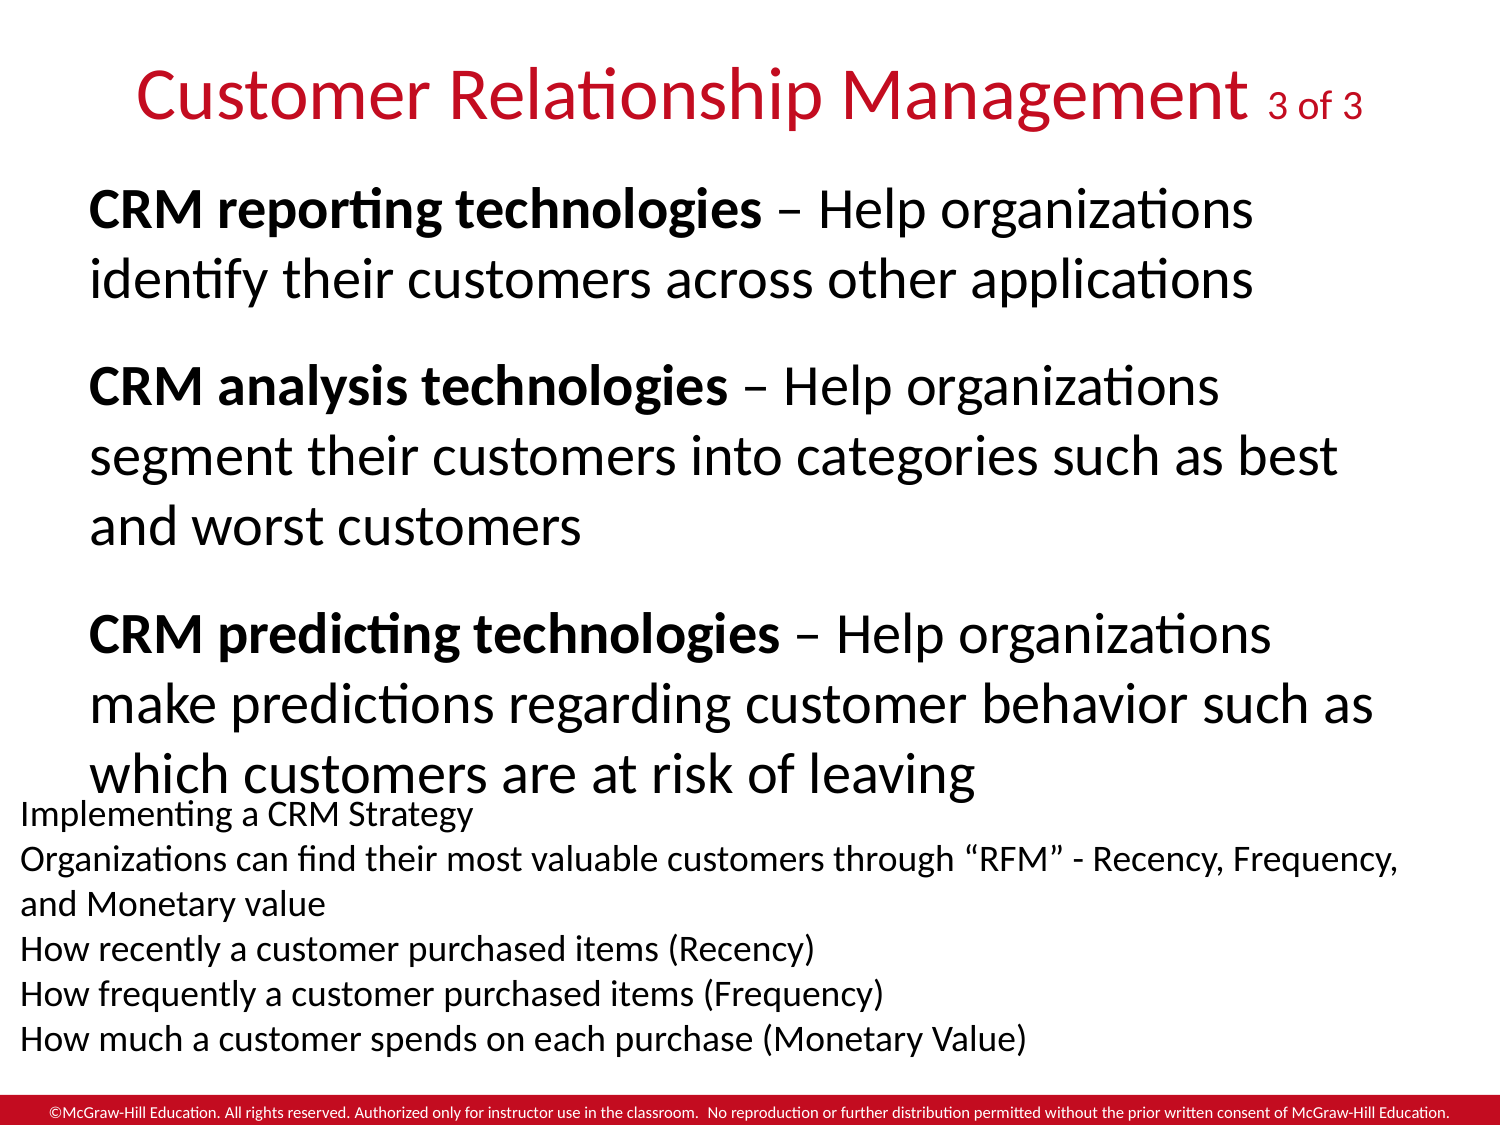

# Customer Relationship Management 3 of 3
CRM reporting technologies – Help organizations identify their customers across other applications
CRM analysis technologies – Help organizations segment their customers into categories such as best and worst customers
CRM predicting technologies – Help organizations make predictions regarding customer behavior such as which customers are at risk of leaving
Implementing a CRM Strategy
Organizations can find their most valuable customers through “RFM” - Recency, Frequency, and Monetary value
How recently a customer purchased items (Recency)
How frequently a customer purchased items (Frequency)
How much a customer spends on each purchase (Monetary Value)